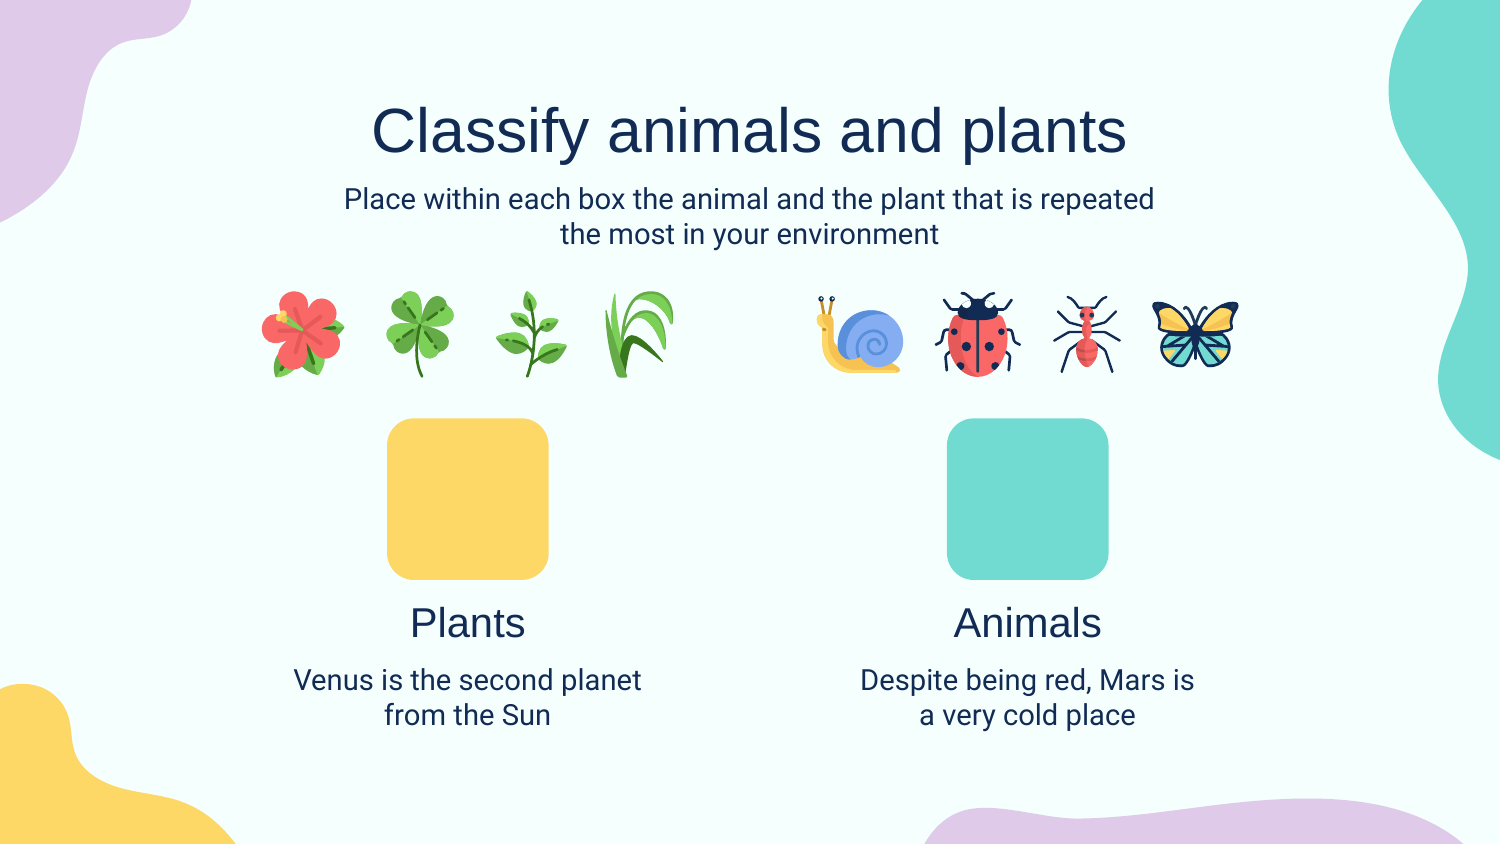

Classify animals and plants
Place within each box the animal and the plant that is repeated the most in your environment

# Plants
Animals
Venus is the second planet from the Sun
Despite being red, Mars is a very cold place